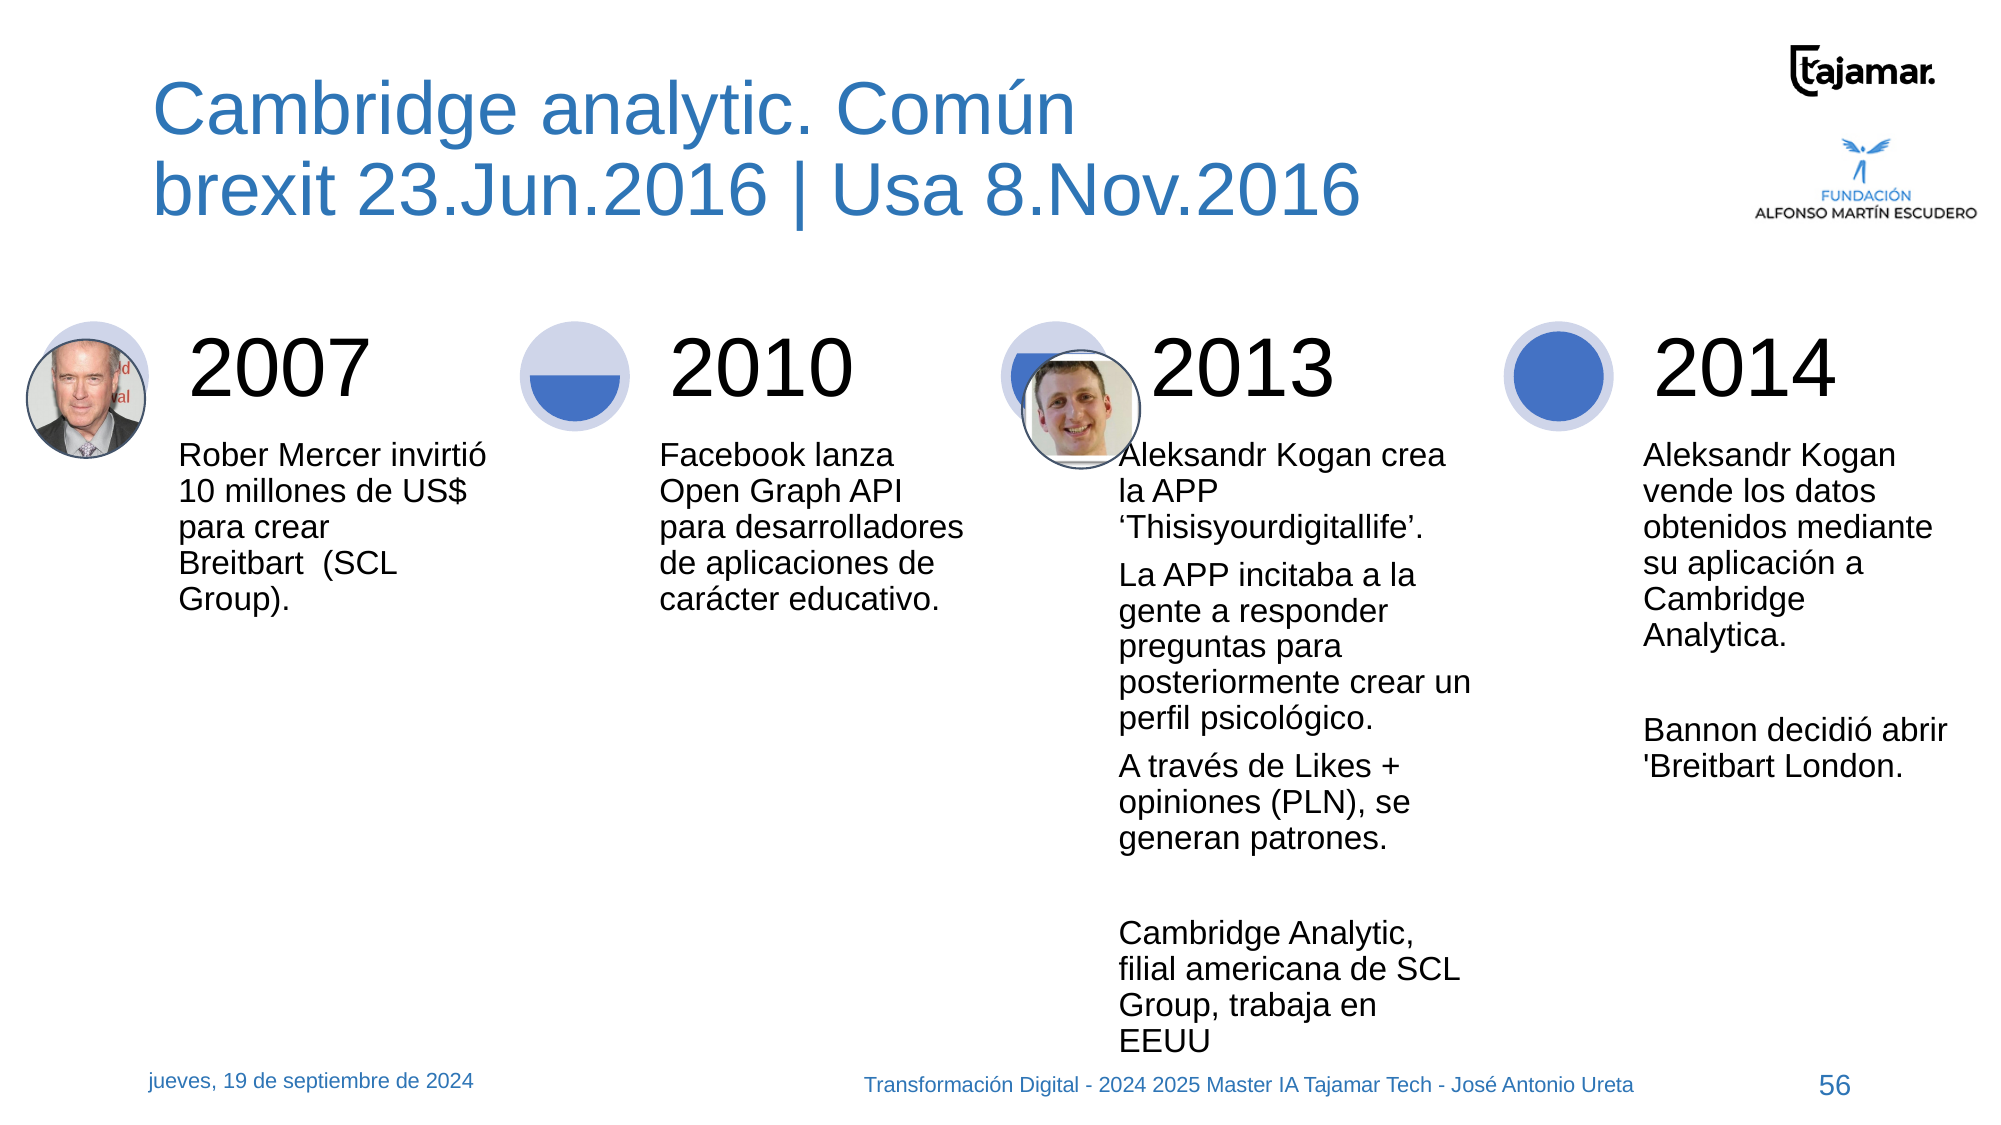

# Cambridge analytic. Común brexit 23.Jun.2016 | Usa 8.Nov.2016
Rober Mercer invirtió 10 millones de US$ para crear Breitbart  (SCL Group).
2007
Facebook lanza Open Graph API para desarrolladores de aplicaciones de carácter educativo.
2010
Aleksandr Kogan crea la APP ‘Thisisyourdigitallife’.
La APP incitaba a la gente a responder preguntas para posteriormente crear un perfil psicológico.
A través de Likes + opiniones (PLN), se generan patrones.

Cambridge Analytic, filial americana de SCL Group, trabaja en EEUU
2013
Aleksandr Kogan vende los datos obtenidos mediante su aplicación a Cambridge Analytica.

Bannon decidió abrir 'Breitbart London.
2014

jueves, 19 de septiembre de 2024
Transformación Digital - 2024 2025 Master IA Tajamar Tech - José Antonio Ureta
56